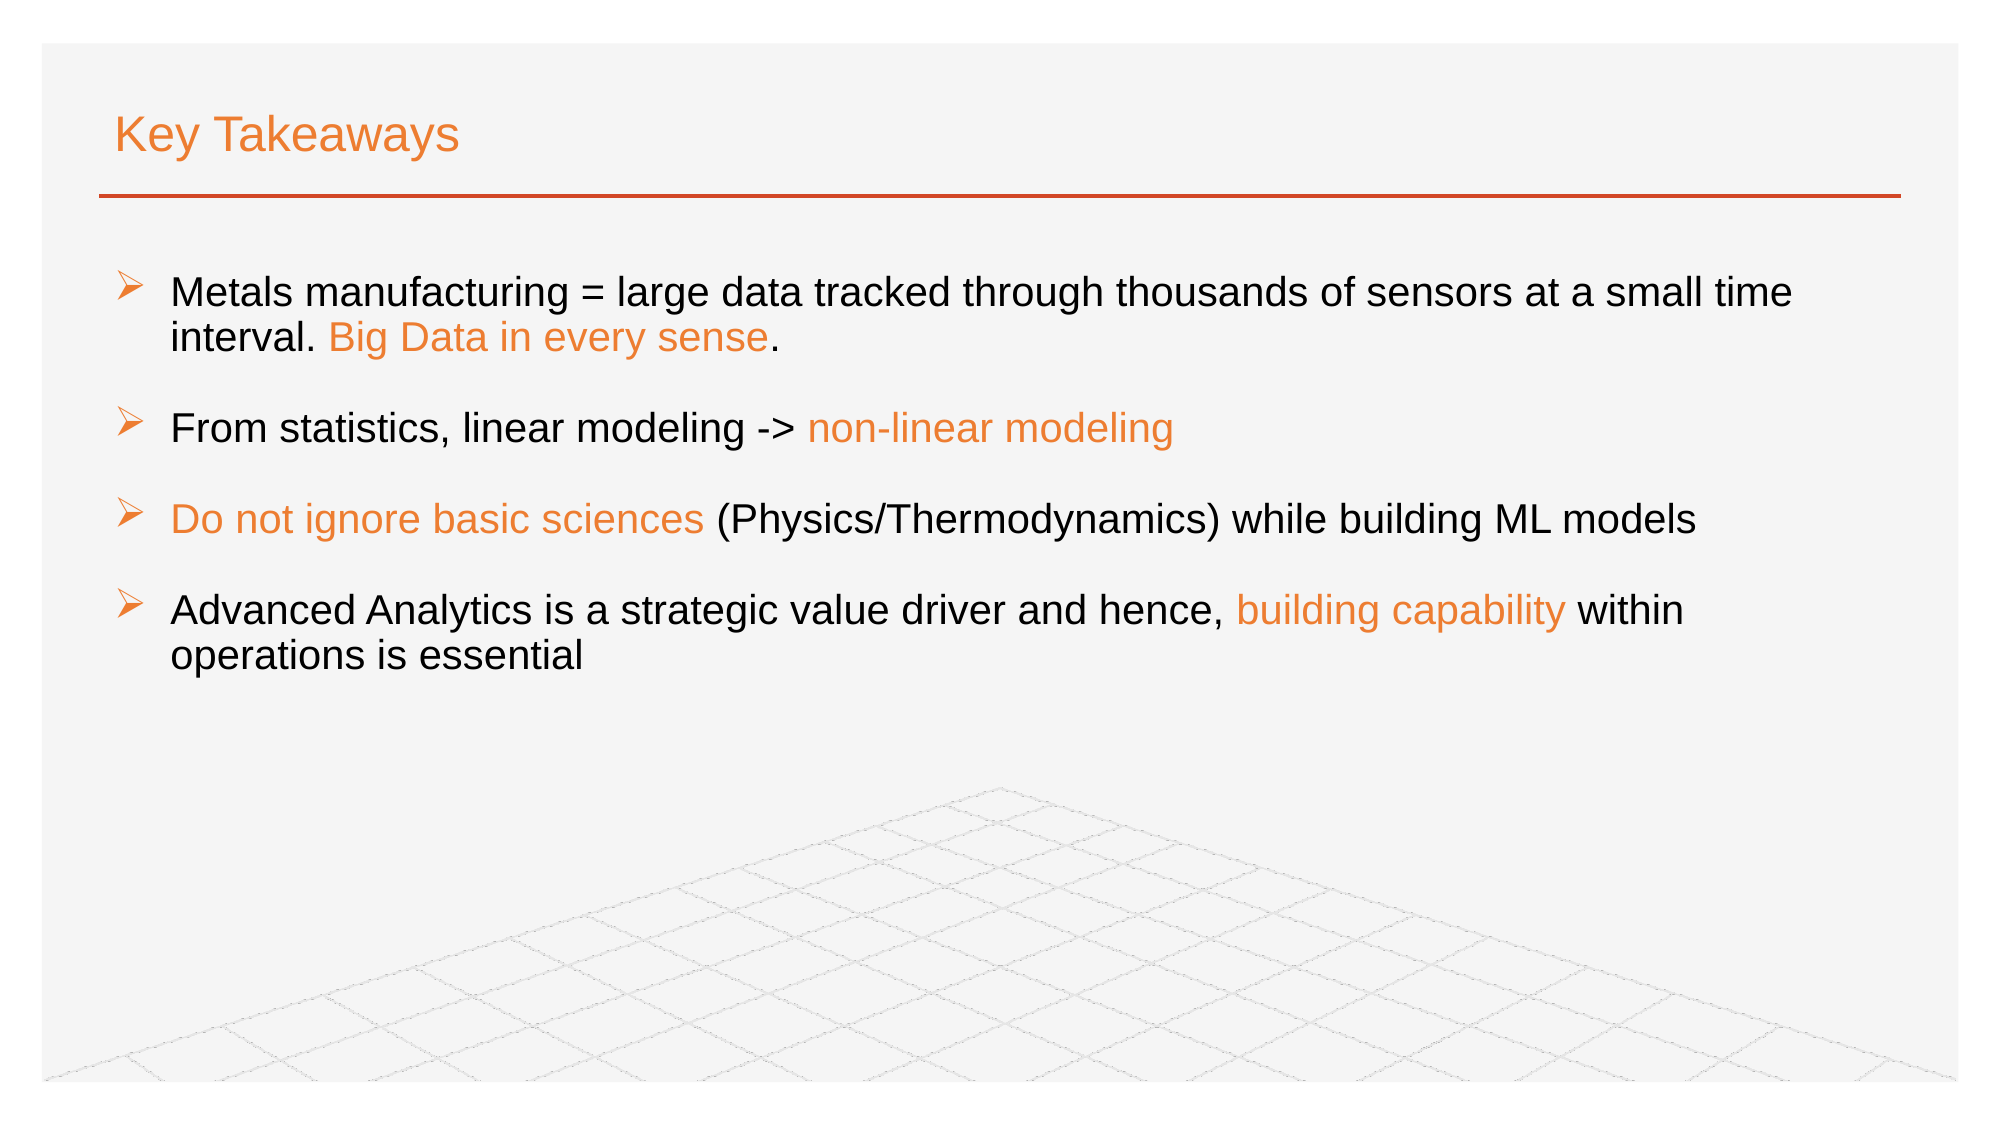

# Key Takeaways
Metals manufacturing = large data tracked through thousands of sensors at a small time interval. Big Data in every sense.
From statistics, linear modeling -> non-linear modeling
Do not ignore basic sciences (Physics/Thermodynamics) while building ML models
Advanced Analytics is a strategic value driver and hence, building capability within operations is essential